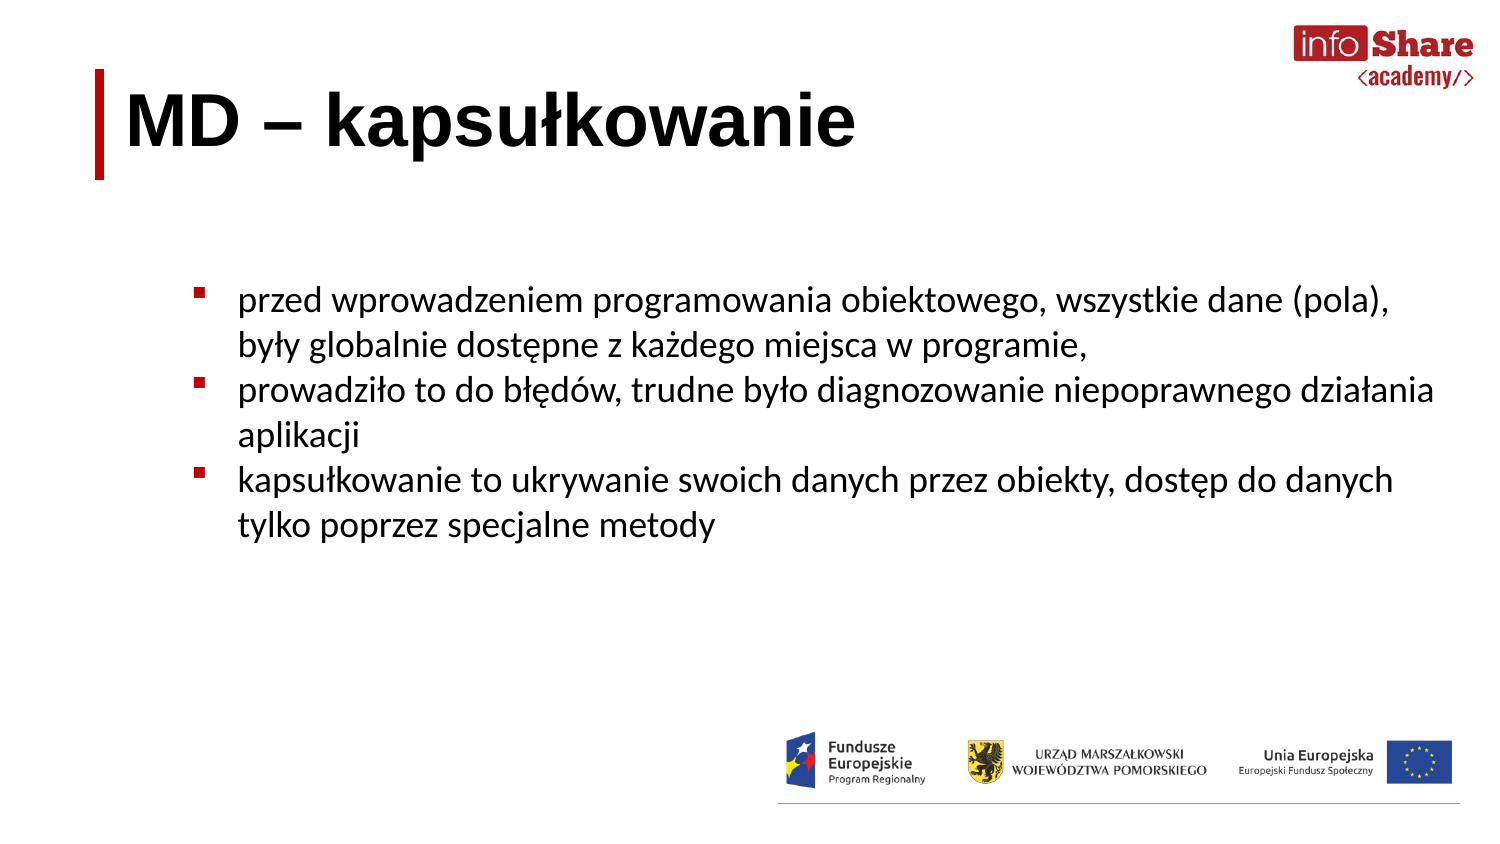

MD – kapsułkowanie
przed wprowadzeniem programowania obiektowego, wszystkie dane (pola), były globalnie dostępne z każdego miejsca w programie,
prowadziło to do błędów, trudne było diagnozowanie niepoprawnego działania aplikacji
kapsułkowanie to ukrywanie swoich danych przez obiekty, dostęp do danych tylko poprzez specjalne metody